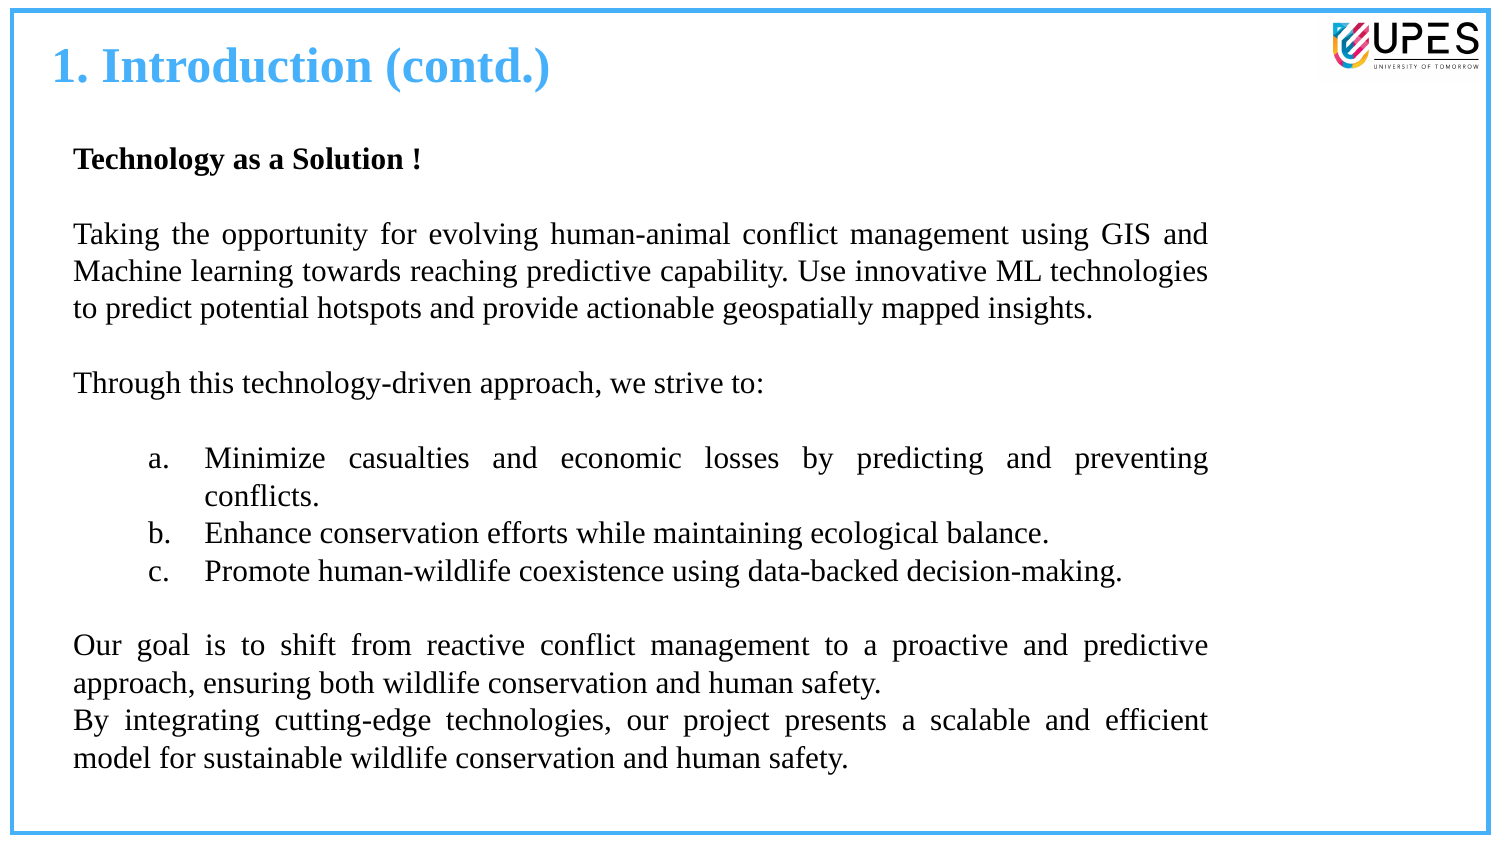

1. Introduction (contd.)
Technology as a Solution !

Taking the opportunity for evolving human-animal conflict management using GIS and Machine learning towards reaching predictive capability. Use innovative ML technologies to predict potential hotspots and provide actionable geospatially mapped insights.

Through this technology-driven approach, we strive to:

Minimize casualties and economic losses by predicting and preventing conflicts.
Enhance conservation efforts while maintaining ecological balance.
Promote human-wildlife coexistence using data-backed decision-making.

Our goal is to shift from reactive conflict management to a proactive and predictive approach, ensuring both wildlife conservation and human safety.
By integrating cutting-edge technologies, our project presents a scalable and efficient model for sustainable wildlife conservation and human safety.